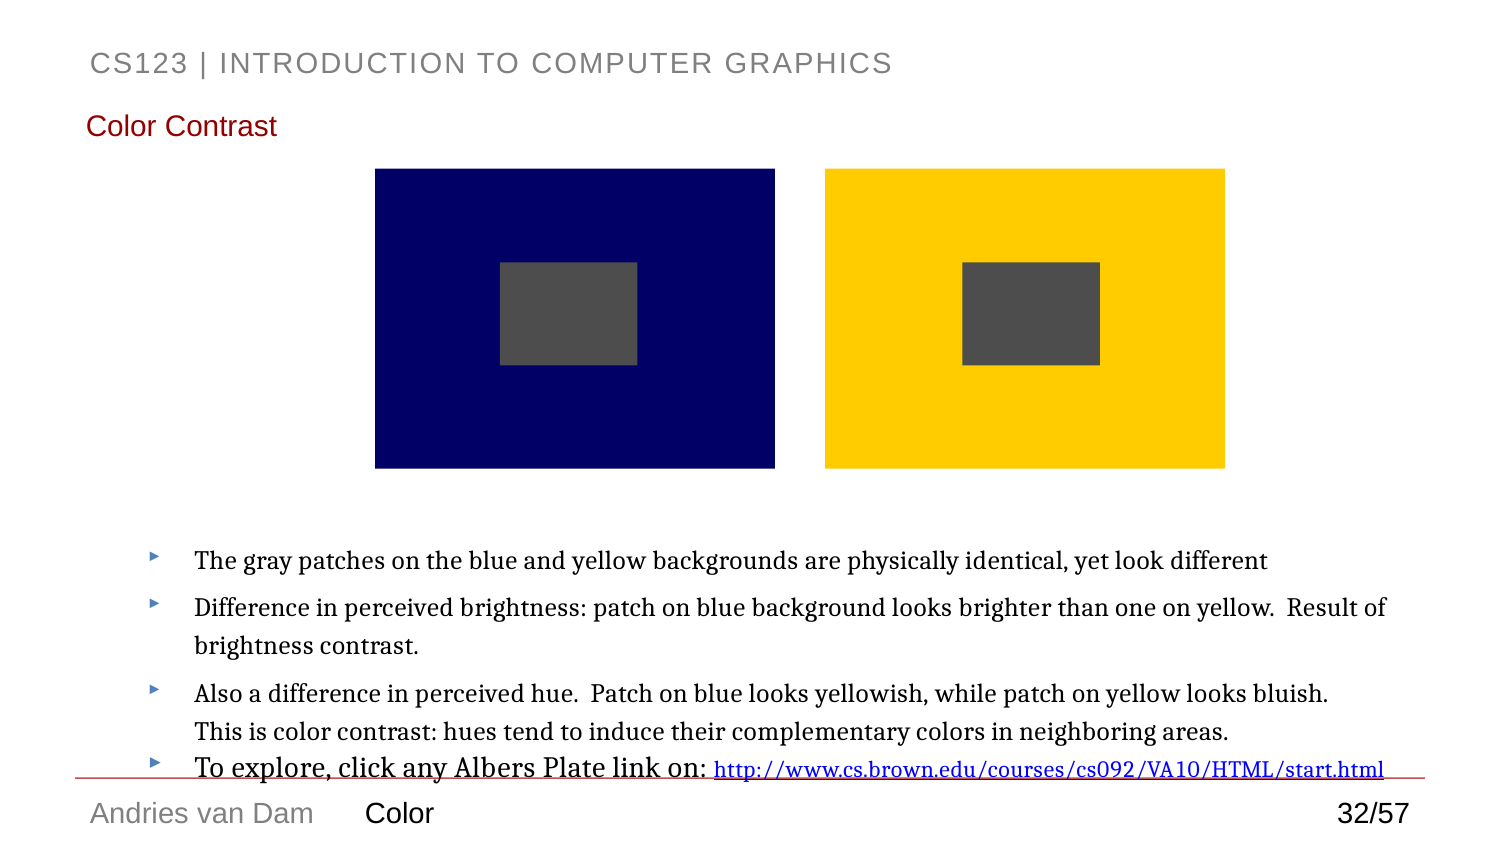

# Color Contrast

The gray patches on the blue and yellow backgrounds are physically identical, yet look different
Difference in perceived brightness: patch on blue background looks brighter than one on yellow.  Result of brightness contrast.
Also a difference in perceived hue.  Patch on blue looks yellowish, while patch on yellow looks bluish.  This is color contrast: hues tend to induce their complementary colors in neighboring areas.
To explore, click any Albers Plate link on: http://www.cs.brown.edu/courses/cs092/VA10/HTML/start.html
32/57
Color